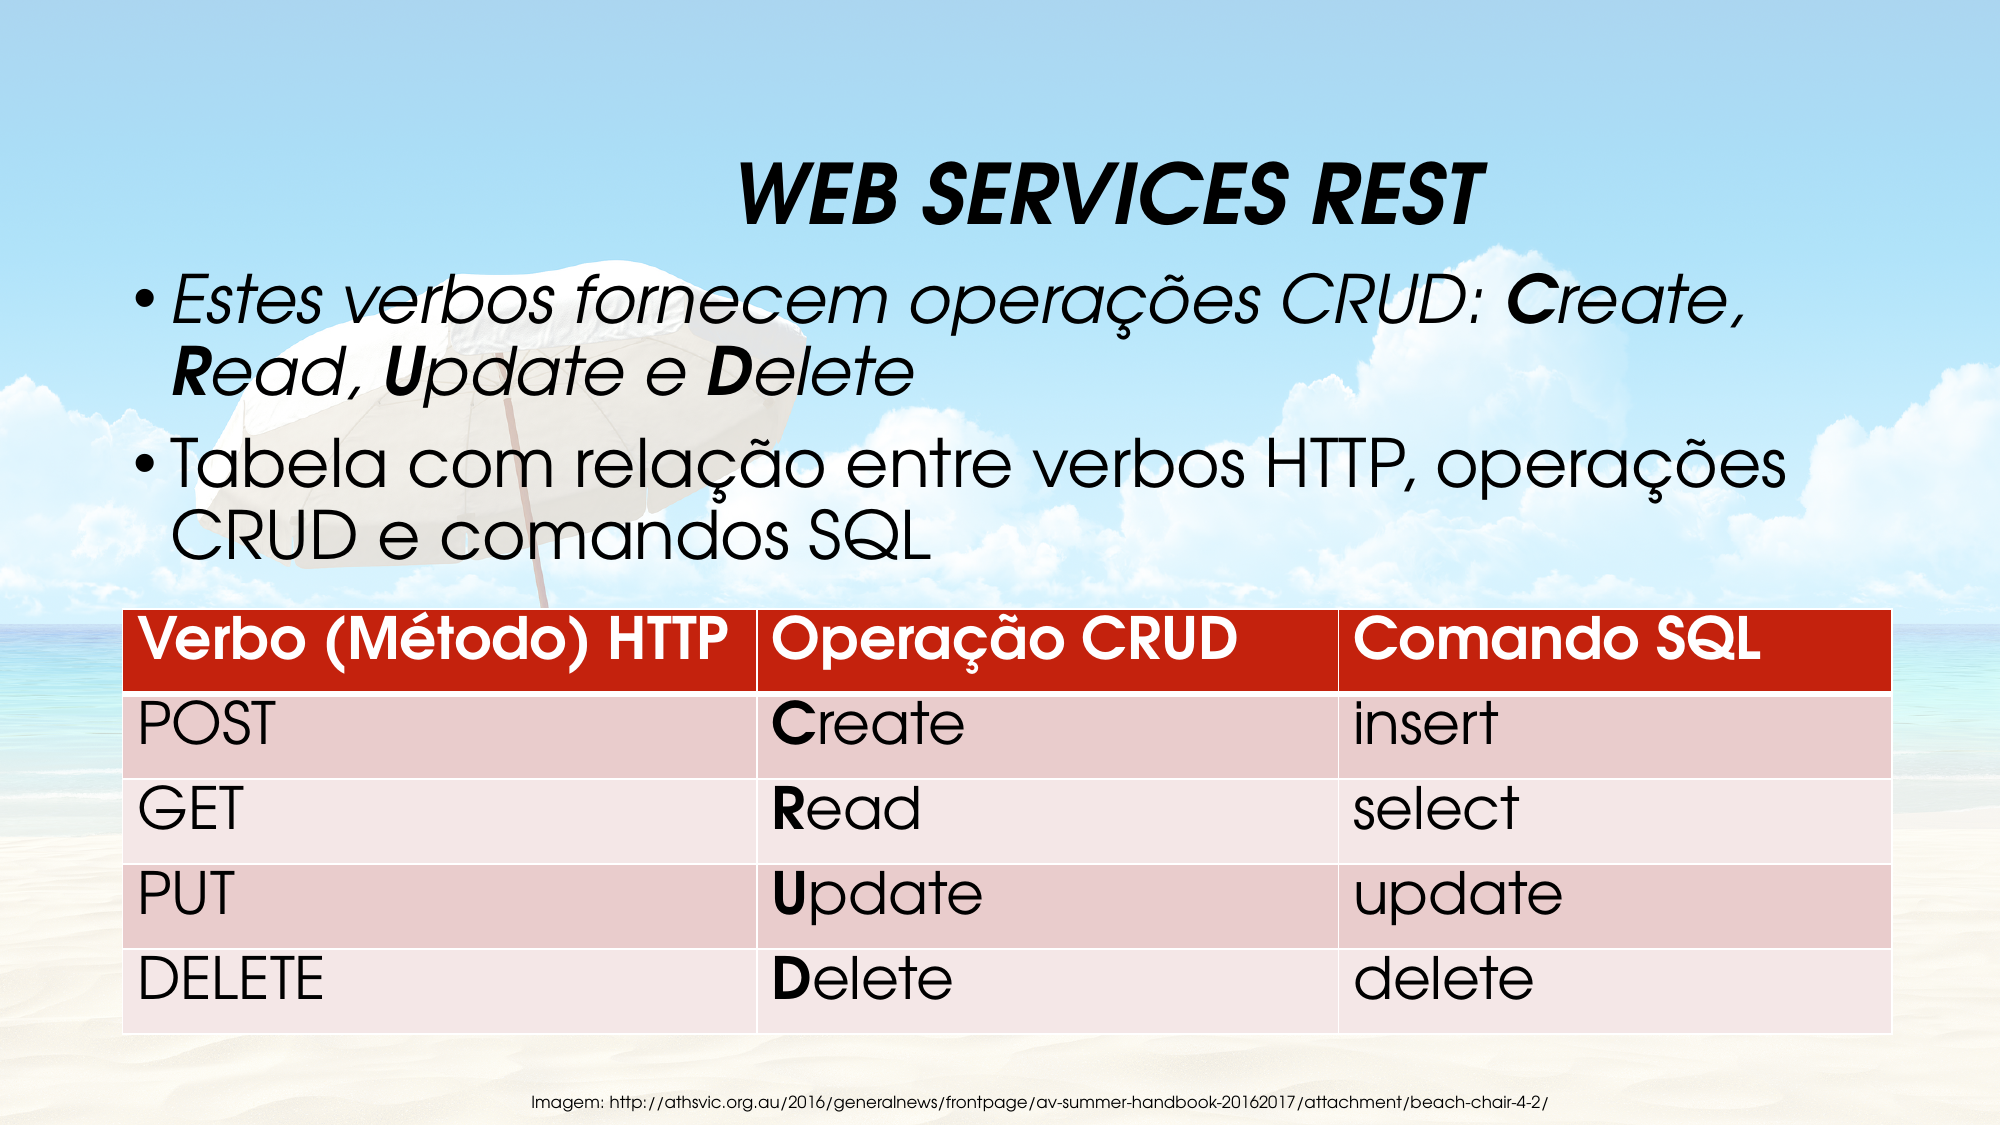

44
# Web Services RESt
Estes verbos fornecem operações CRUD: Create, Read, Update e Delete
Tabela com relação entre verbos HTTP, operações CRUD e comandos SQL
| Verbo (Método) HTTP | Operação CRUD | Comando SQL |
| --- | --- | --- |
| POST | Create | insert |
| GET | Read | select |
| PUT | Update | update |
| DELETE | Delete | delete |
Imagem: http://athsvic.org.au/2016/generalnews/frontpage/av-summer-handbook-20162017/attachment/beach-chair-4-2/